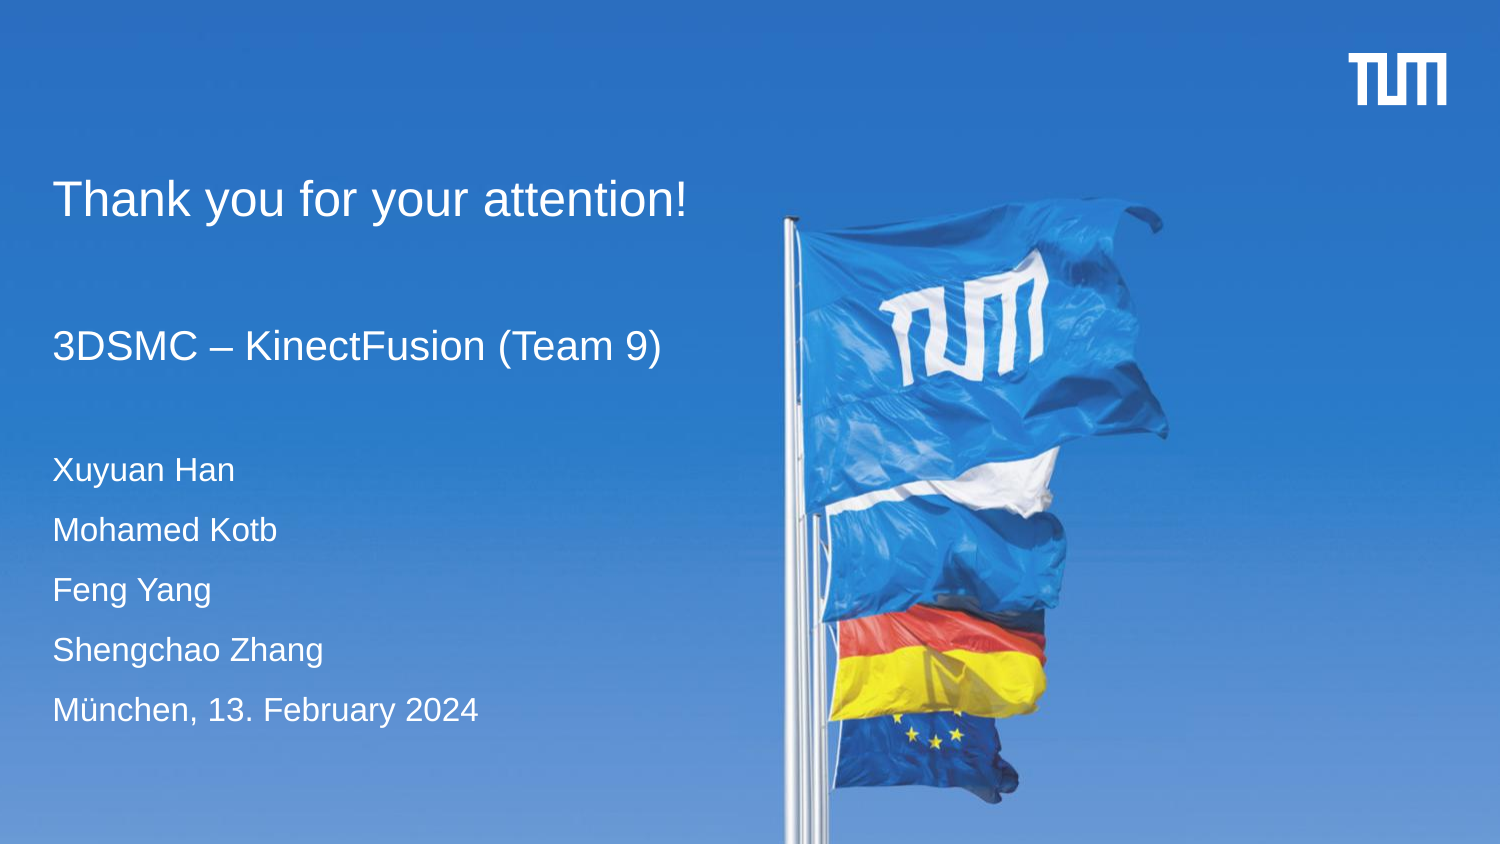

# Thank you for your attention!

3DSMC – KinectFusion (Team 9)

Xuyuan Han
Mohamed Kotb
Feng Yang
Shengchao Zhang
München, 13. February 2024